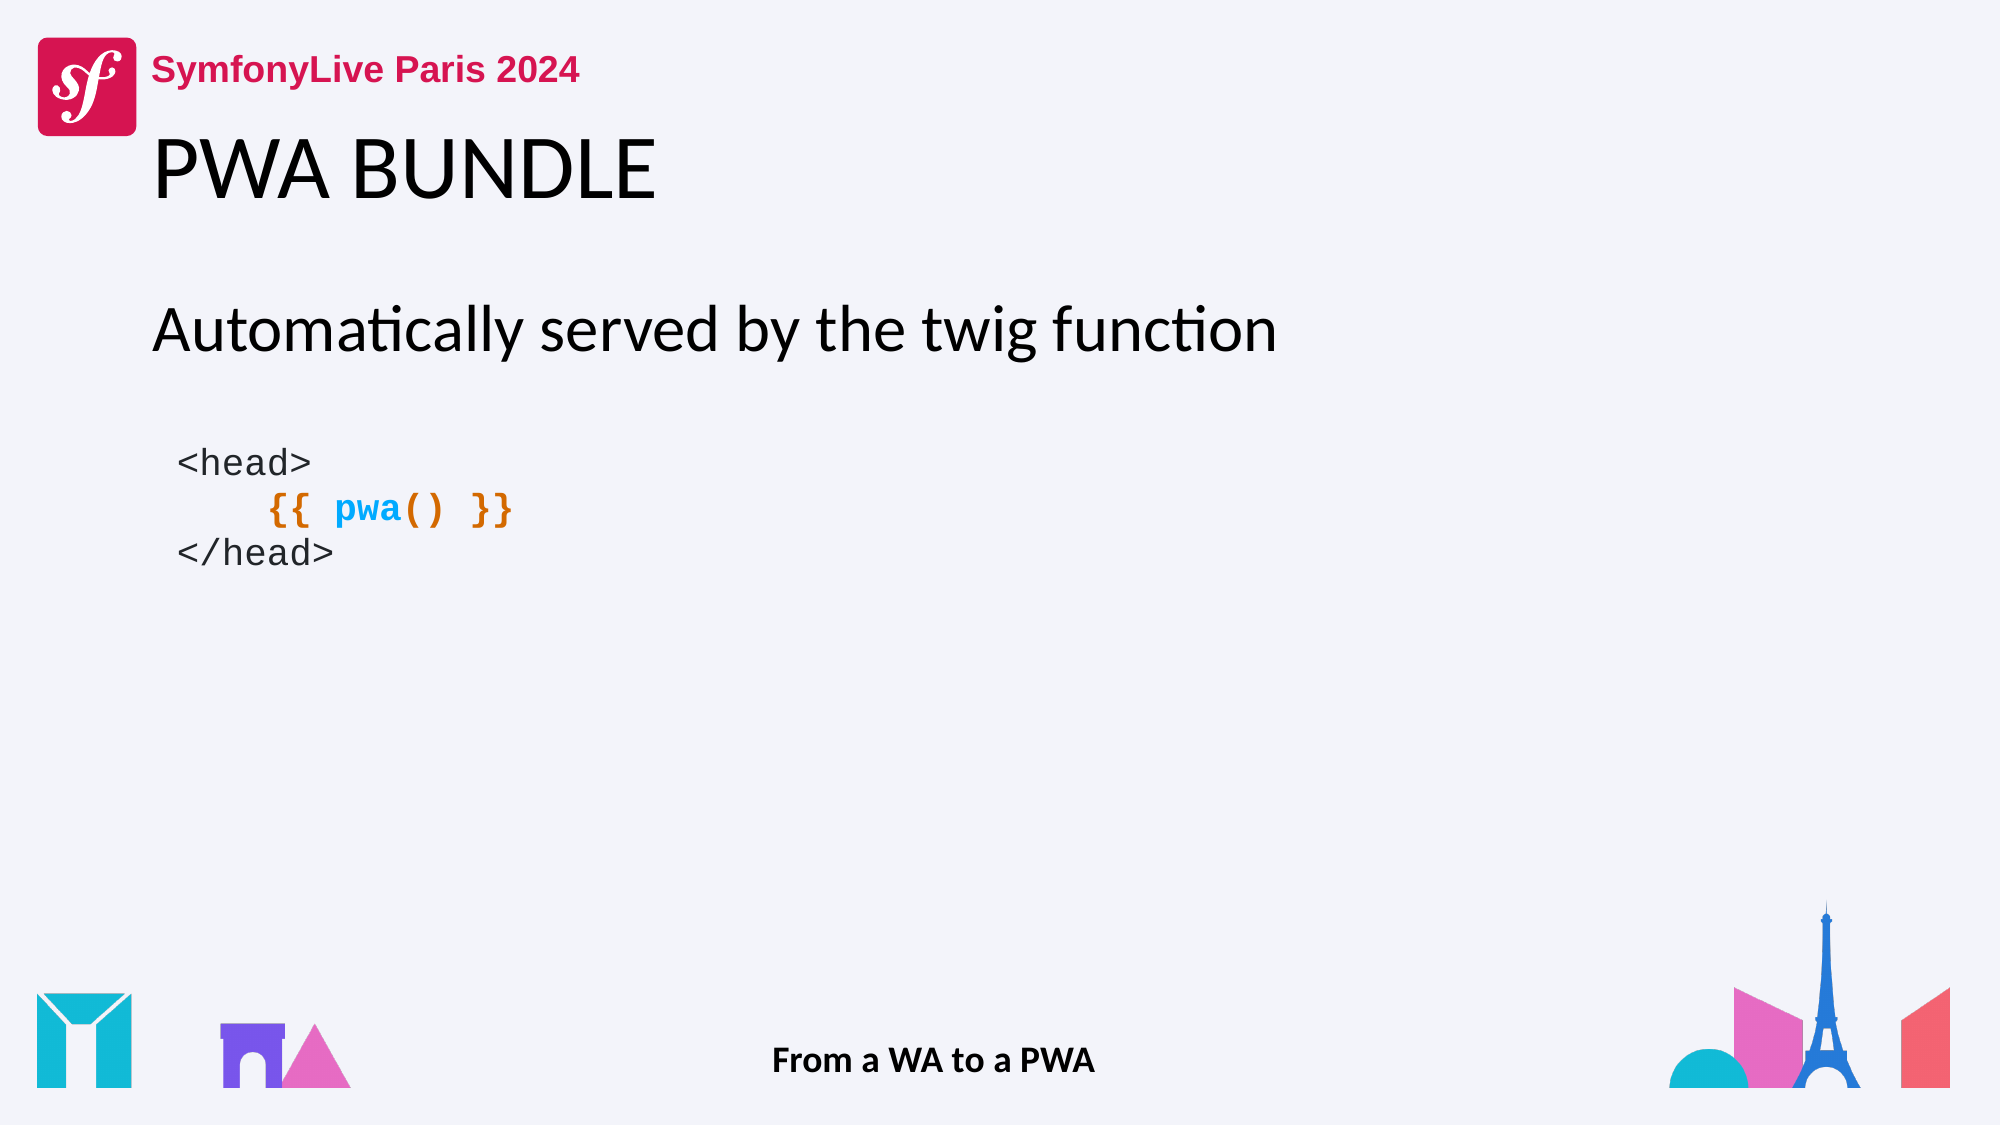

# PWA BUNDLE
Automatically served by the twig function
<head>
    {{ pwa() }}
</head>